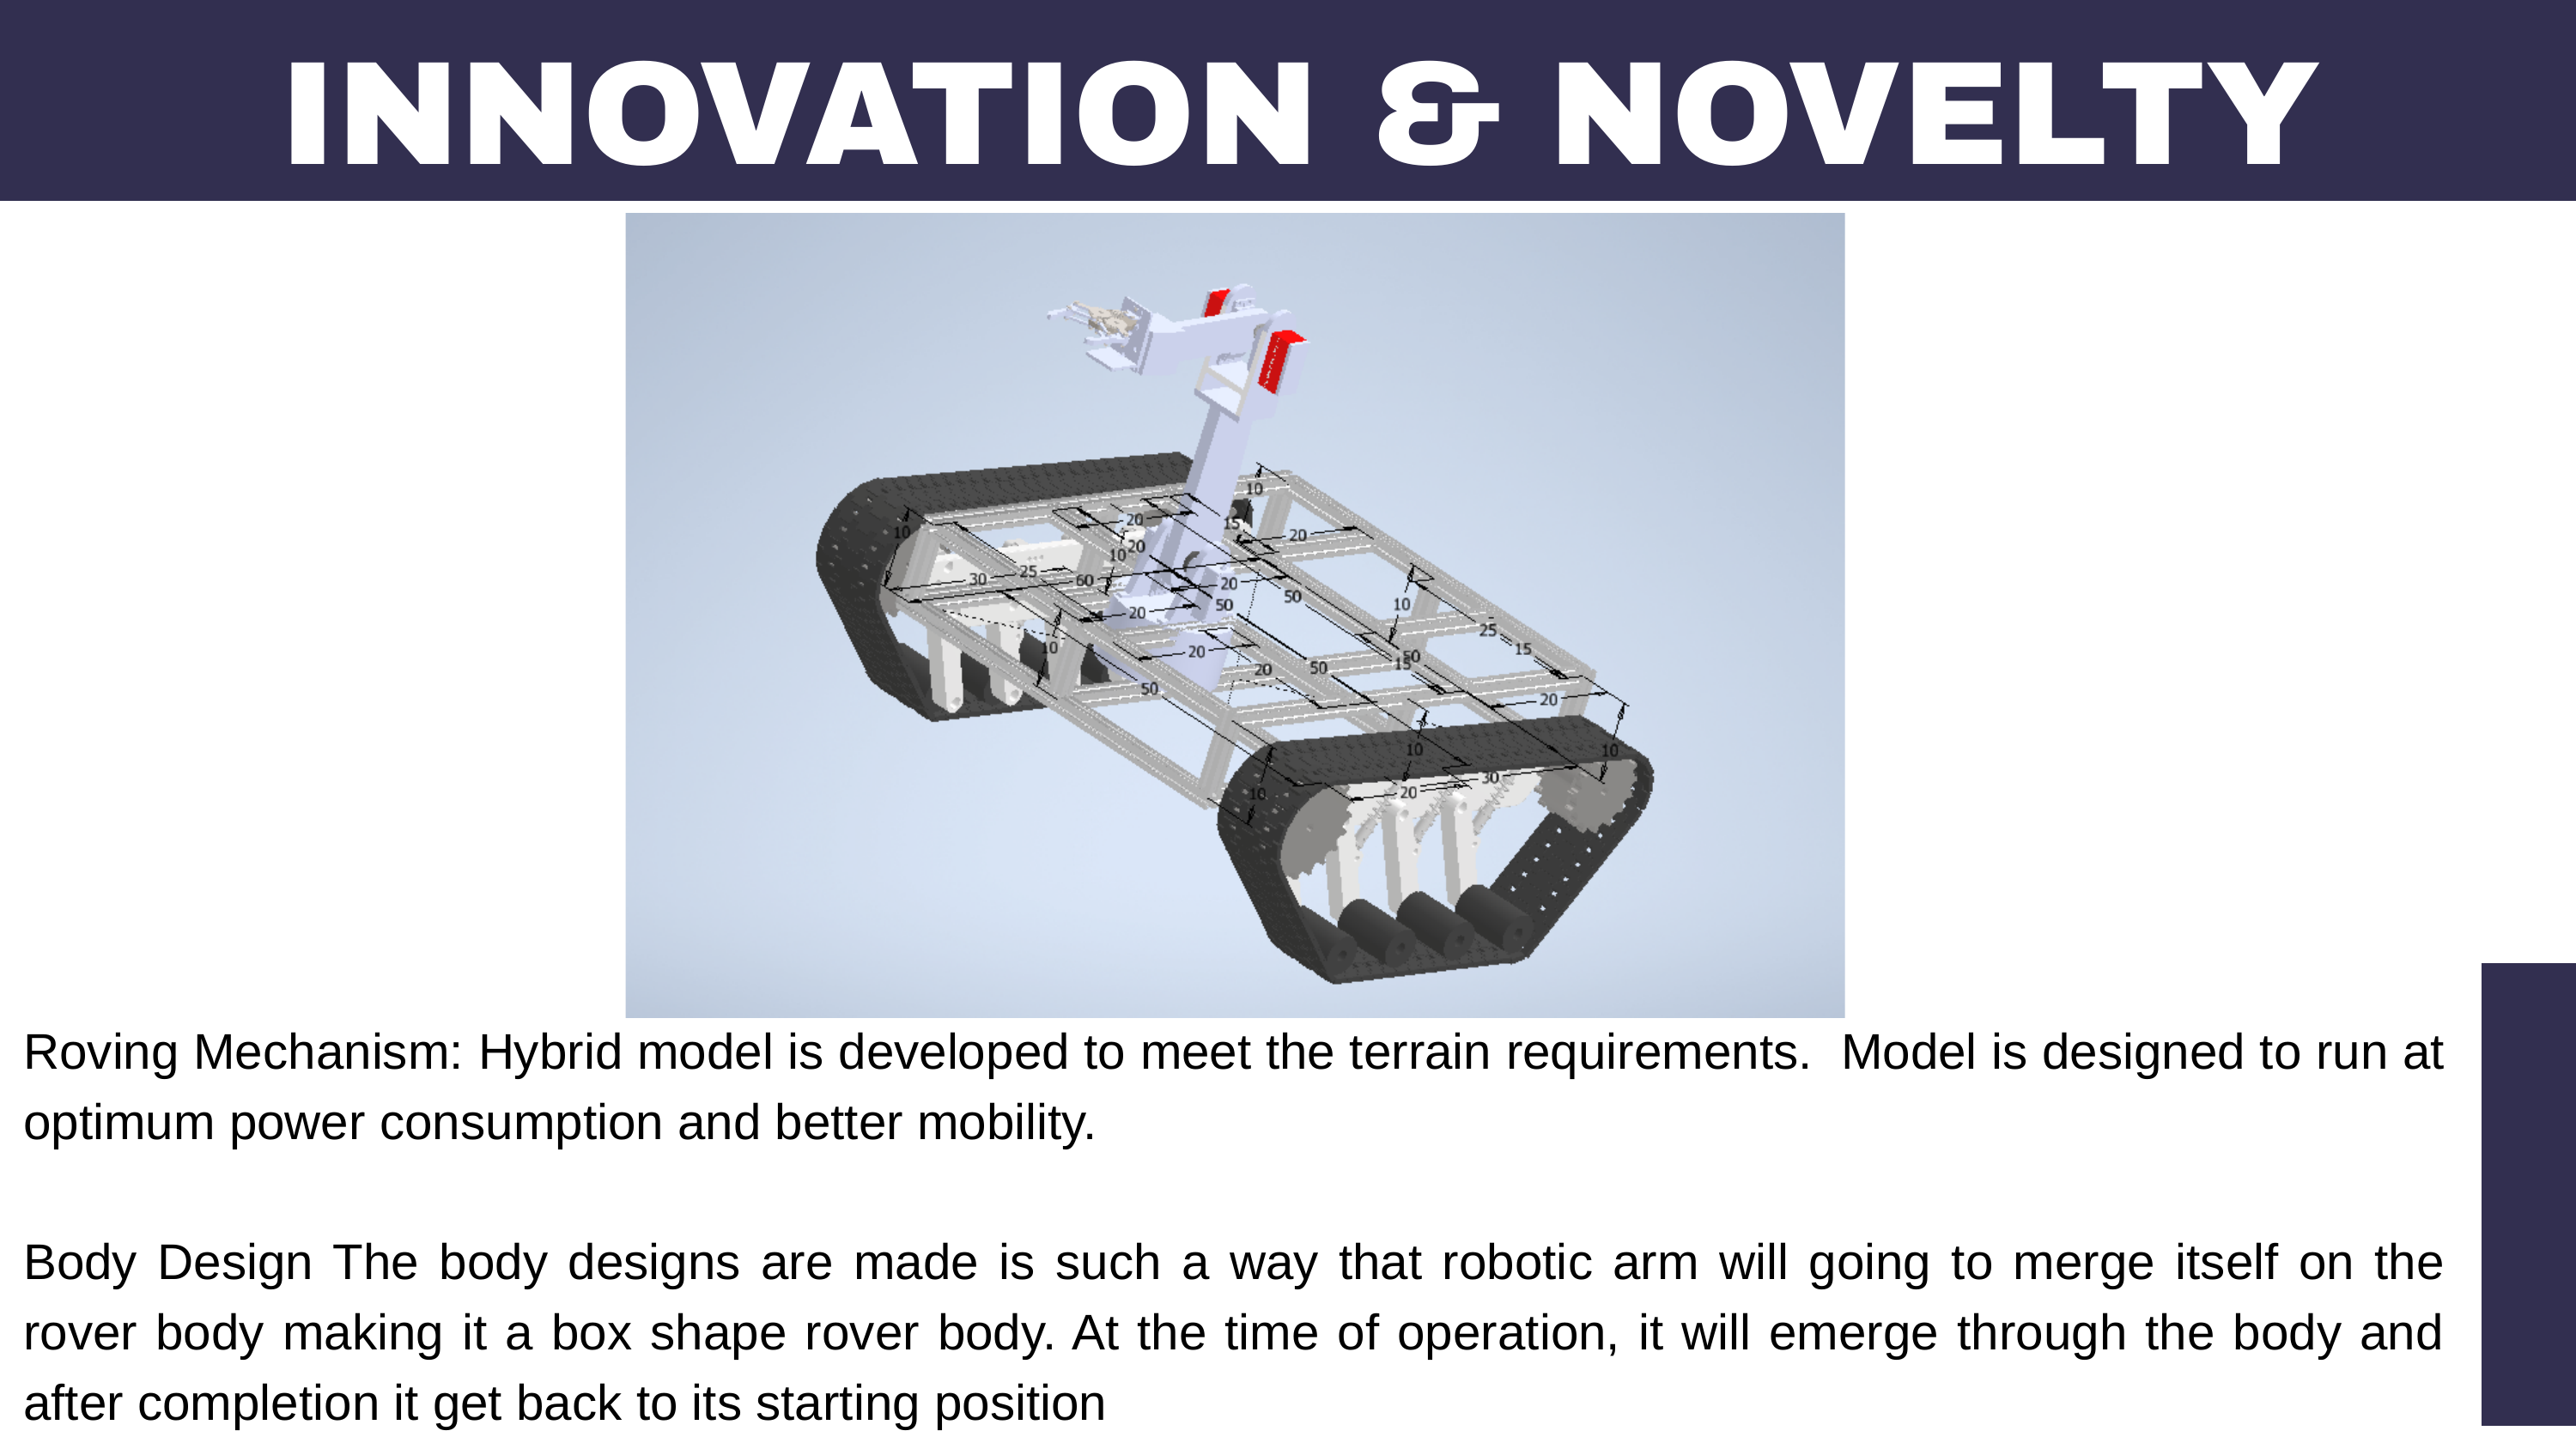

INNOVATION & NOVELTY

Roving Mechanism: Hybrid model is developed to meet the terrain requirements.  Model is designed to run at optimum power consumption and better mobility.

Body Design The body designs are made is such a way that robotic arm will going to merge itself on the rover body making it a box shape rover body. At the time of operation, it will emerge through the body and after completion it get back to its starting position